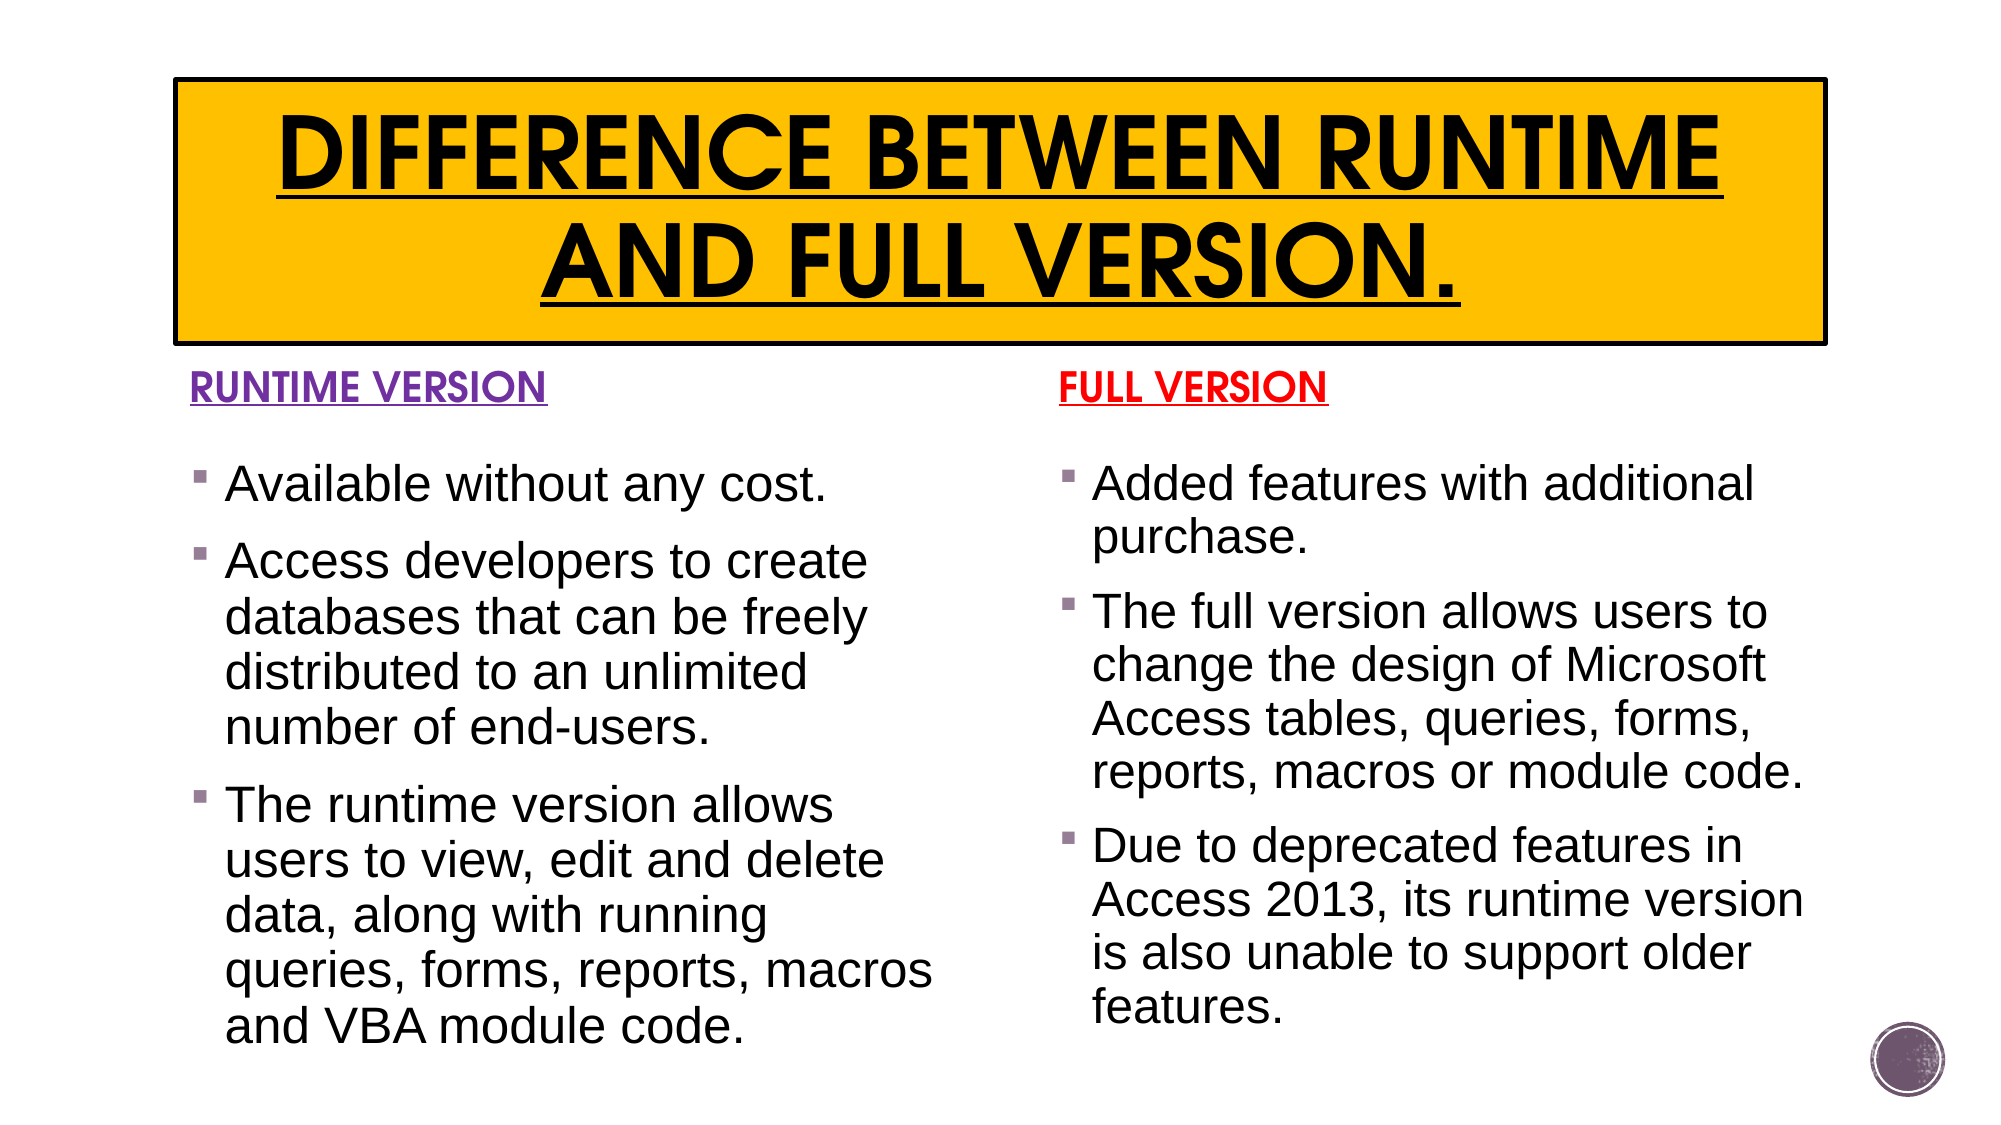

# DIFFERENCE BETWEEN RUNTIME AND FULL VERSION.
RUNTIME VERSION
FULL VERSION
Available without any cost.
Access developers to create databases that can be freely distributed to an unlimited number of end-users.
The runtime version allows users to view, edit and delete data, along with running queries, forms, reports, macros and VBA module code.
Added features with additional purchase.
The full version allows users to change the design of Microsoft Access tables, queries, forms, reports, macros or module code.
Due to deprecated features in Access 2013, its runtime version is also unable to support older features.